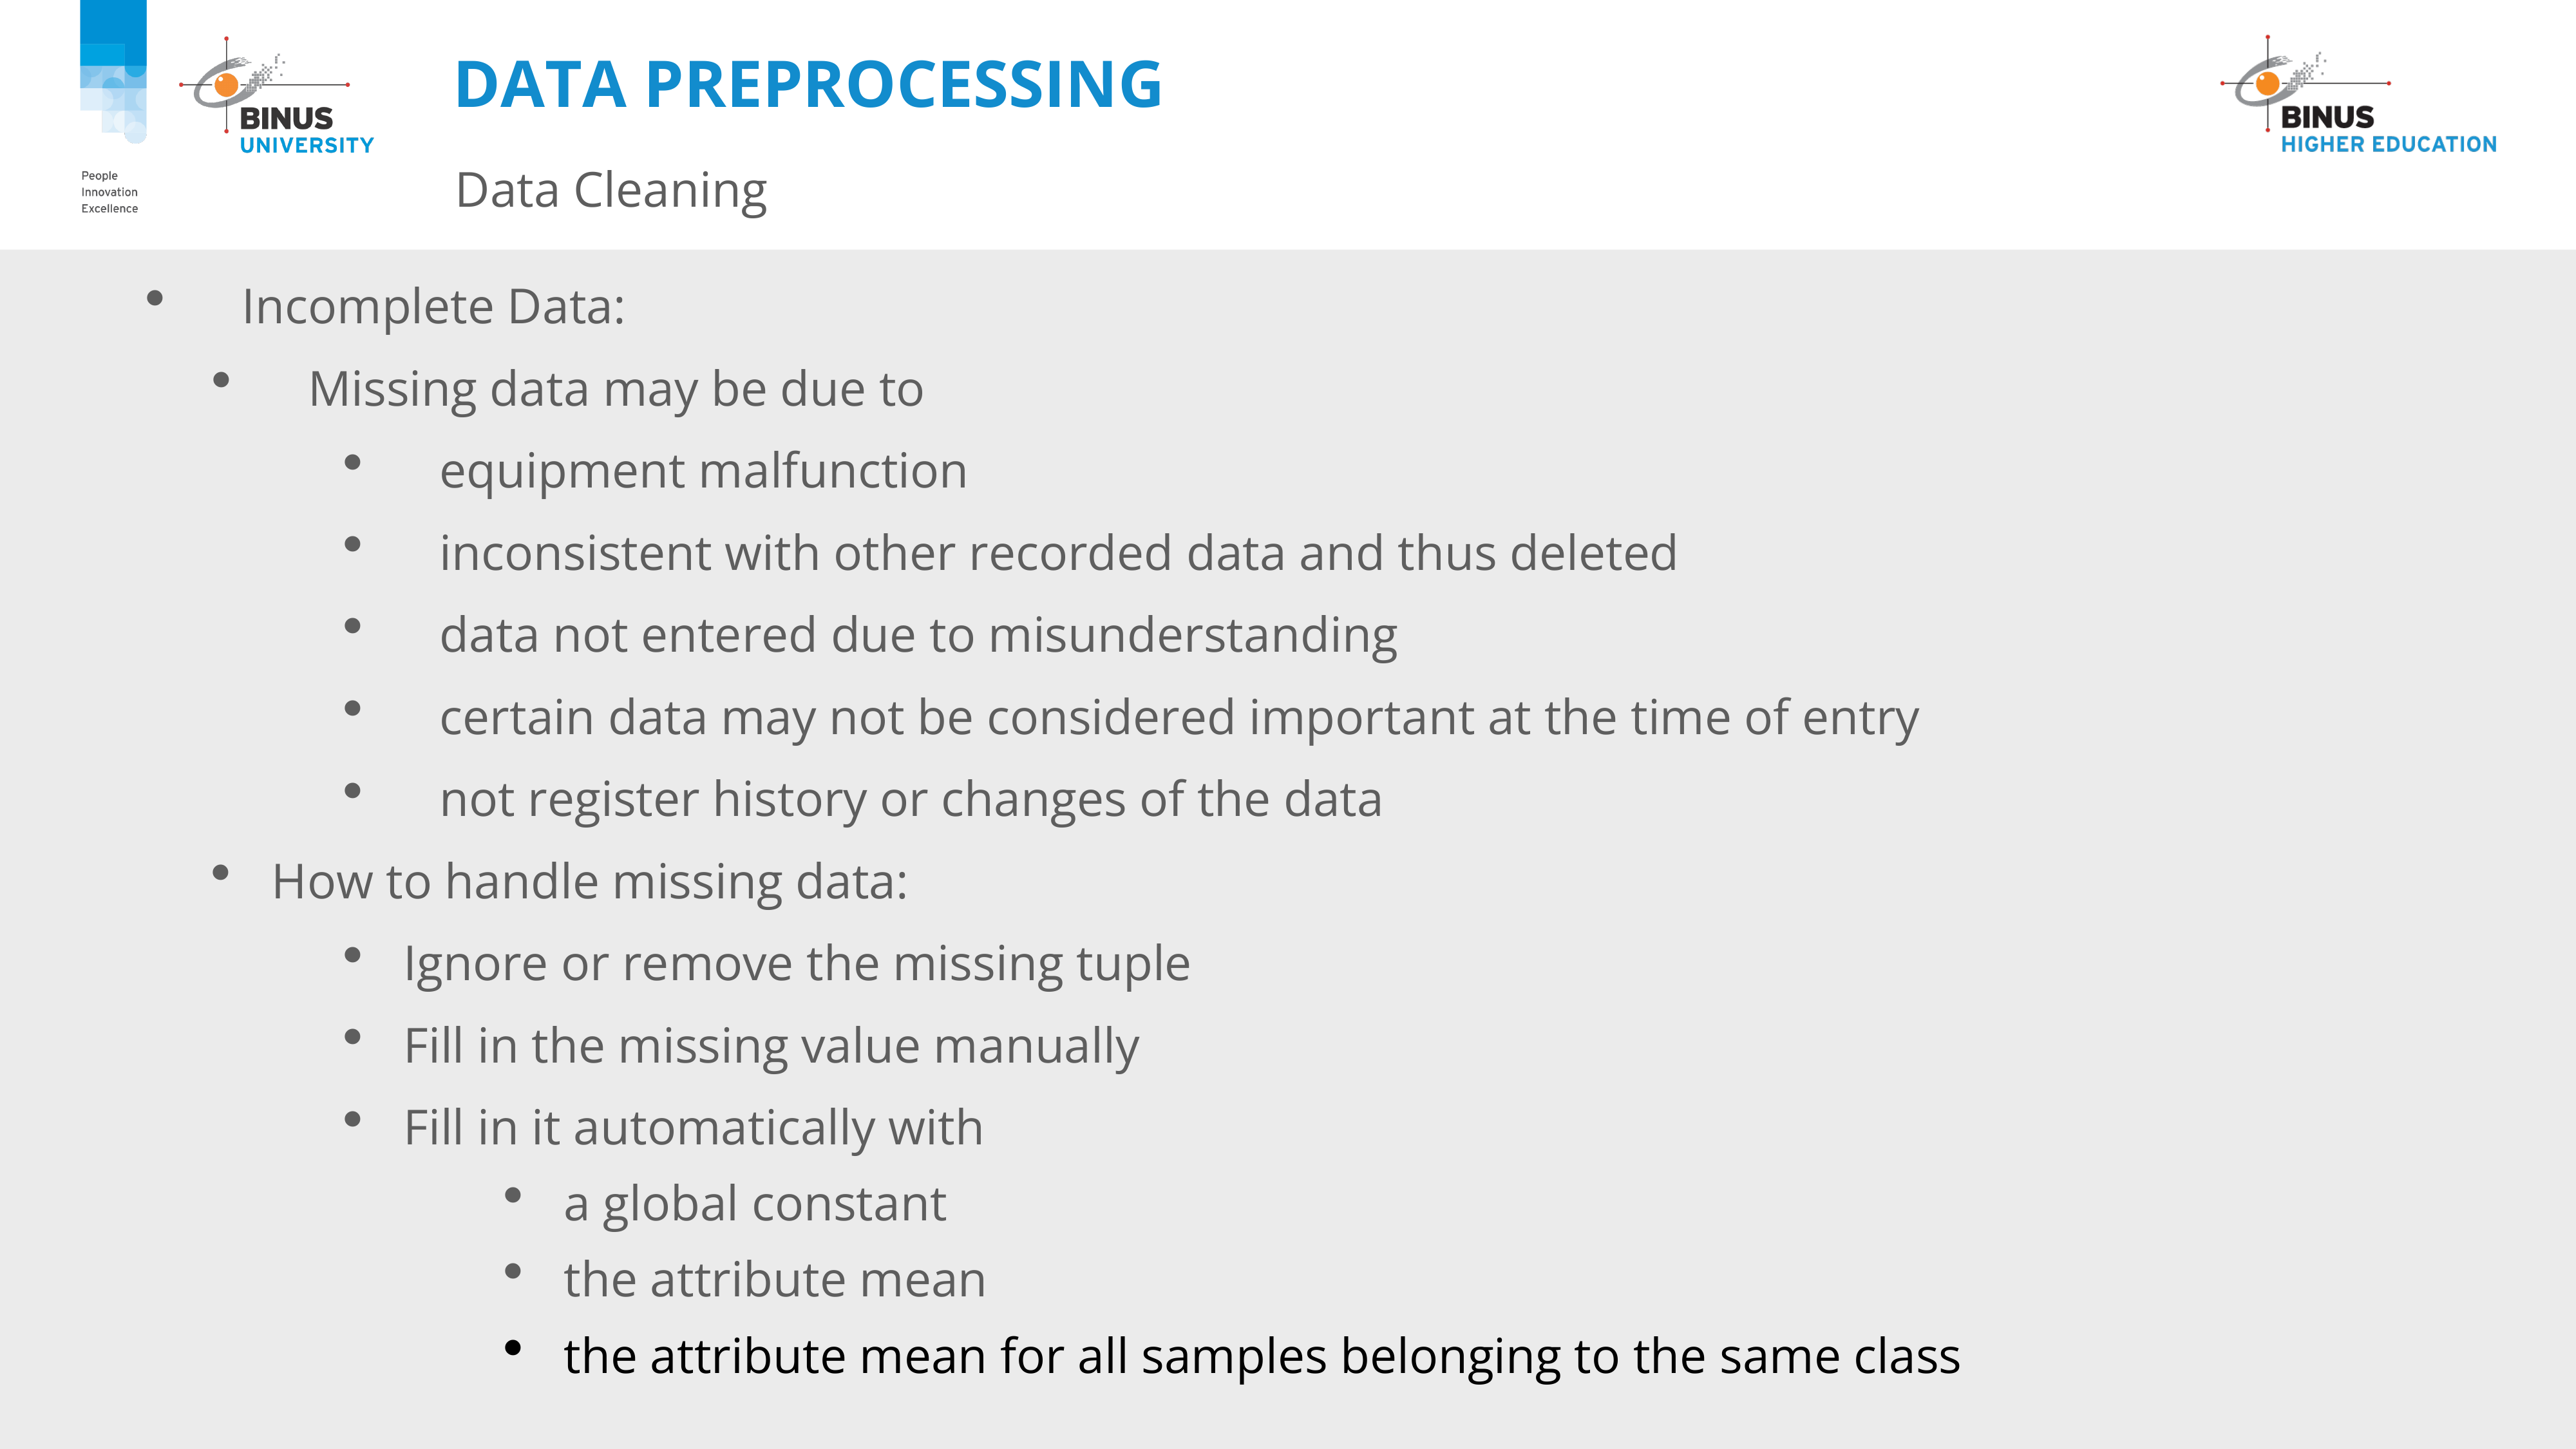

# Data Preprocessing
Data Cleaning
Incomplete Data:
Missing data may be due to
equipment malfunction
inconsistent with other recorded data and thus deleted
data not entered due to misunderstanding
certain data may not be considered important at the time of entry
not register history or changes of the data
How to handle missing data:
Ignore or remove the missing tuple
Fill in the missing value manually
Fill in it automatically with
a global constant
the attribute mean
the attribute mean for all samples belonging to the same class